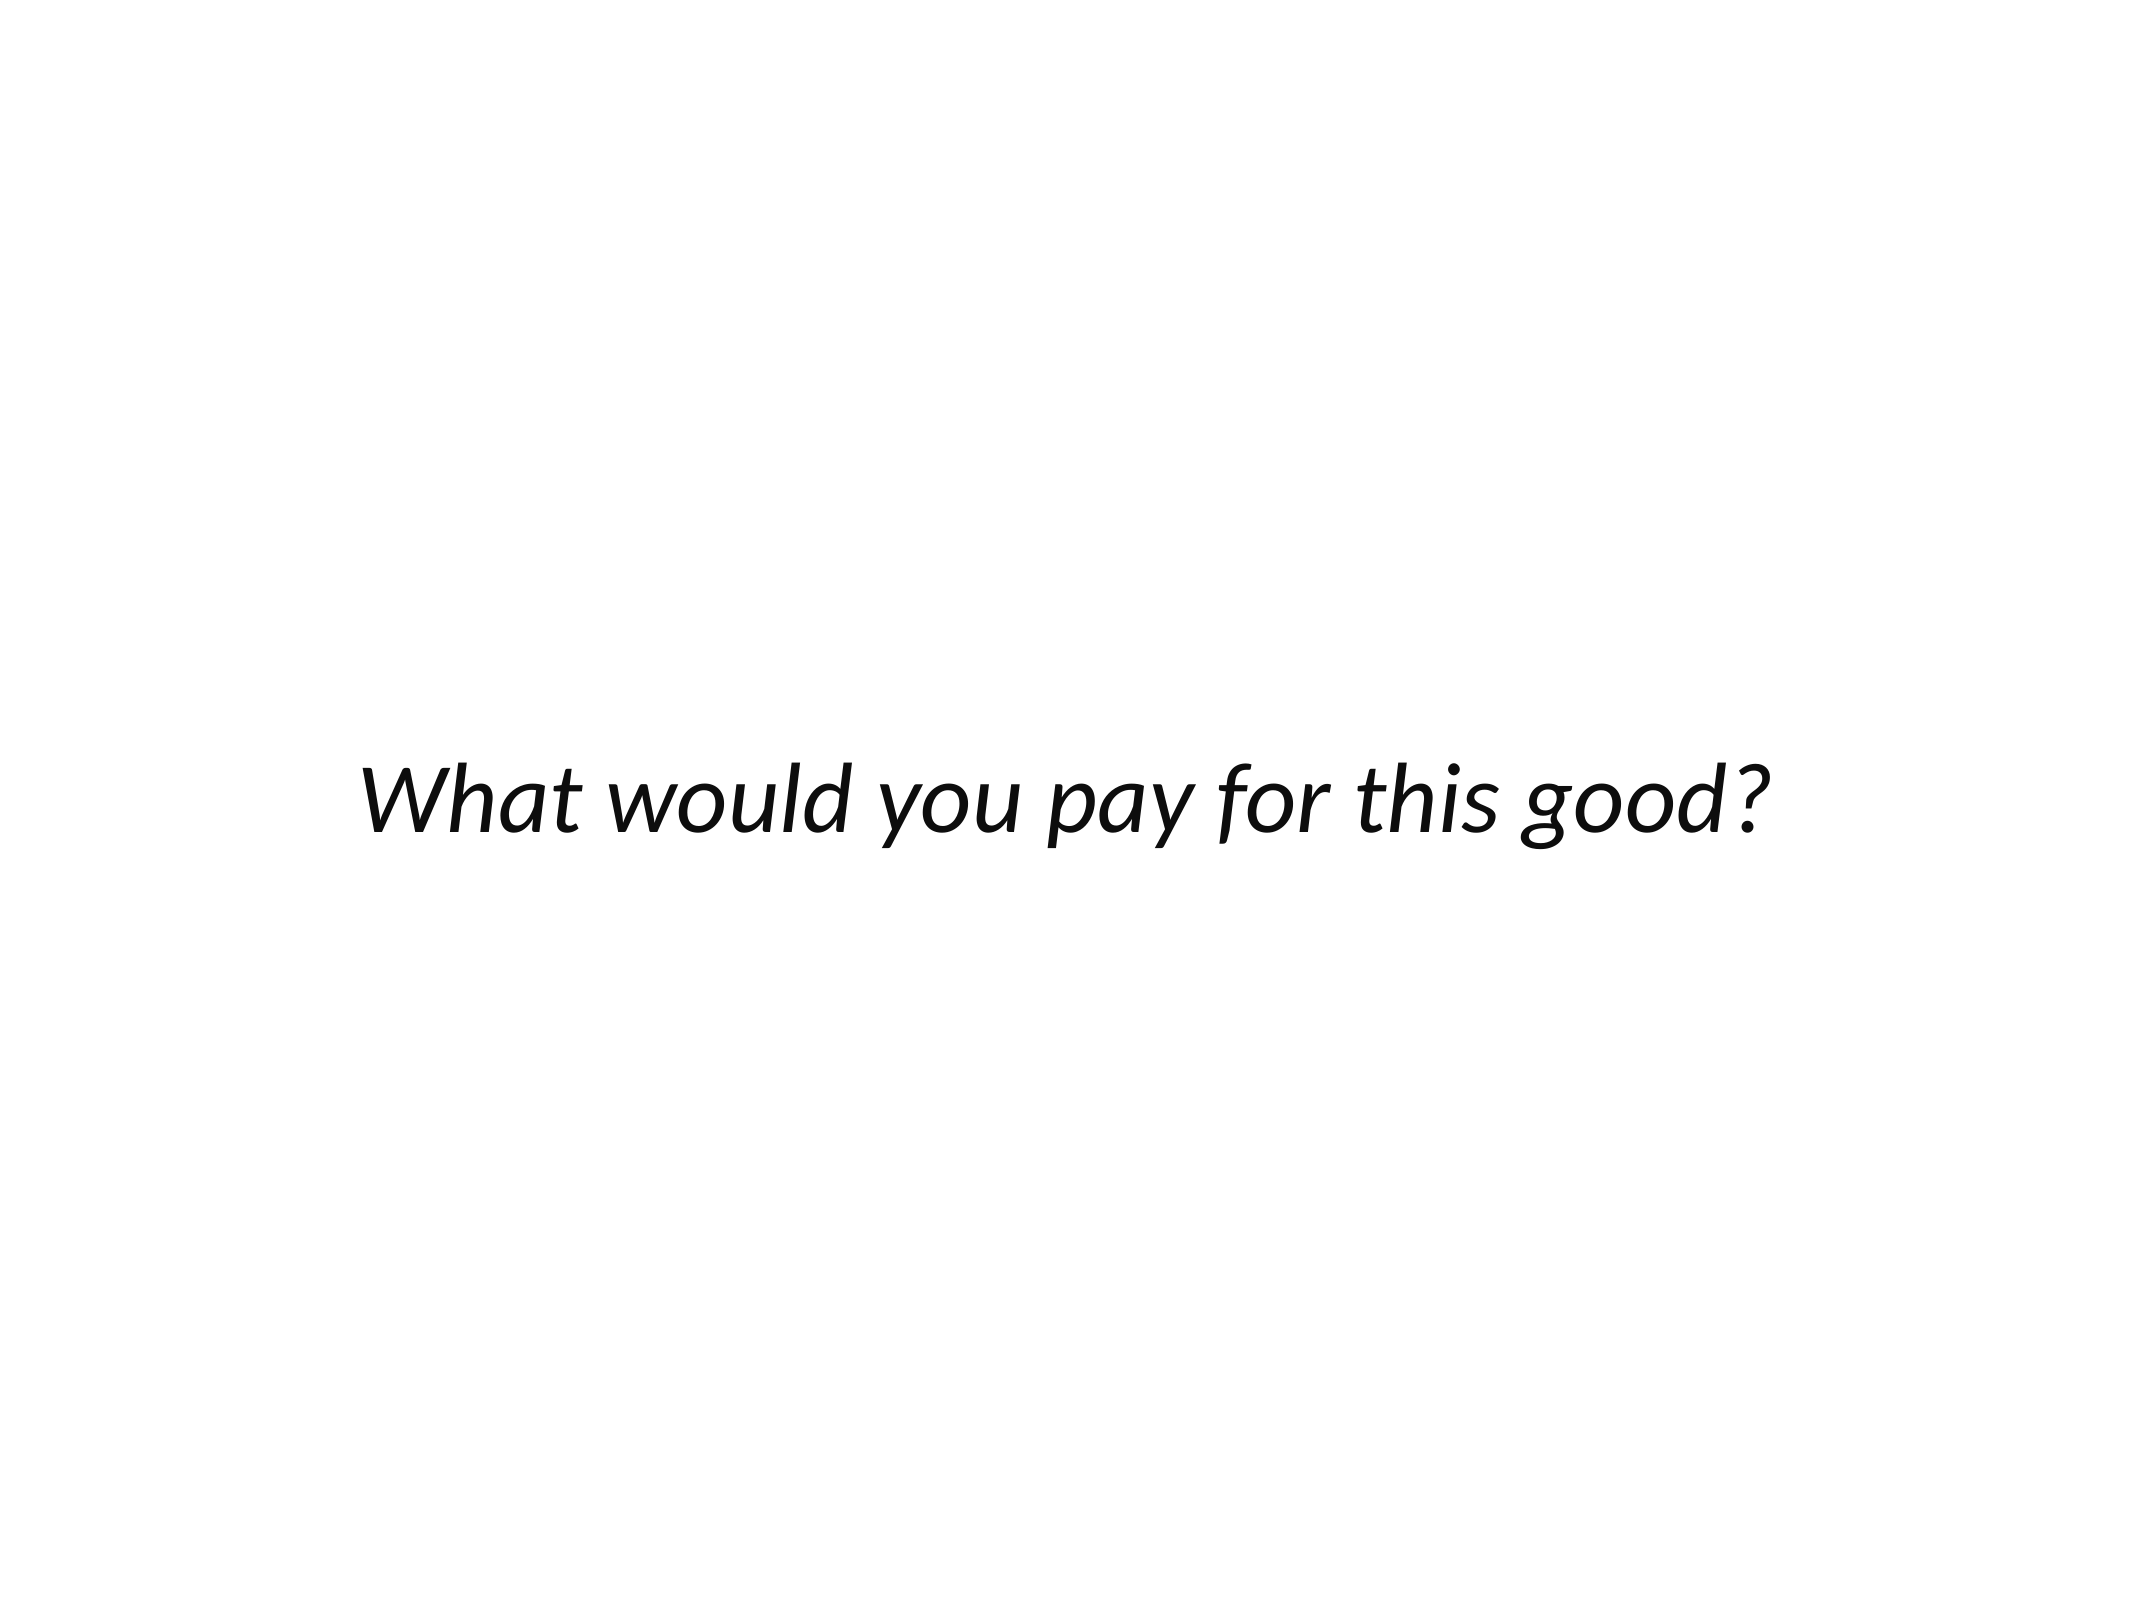

# What would you pay for this good?